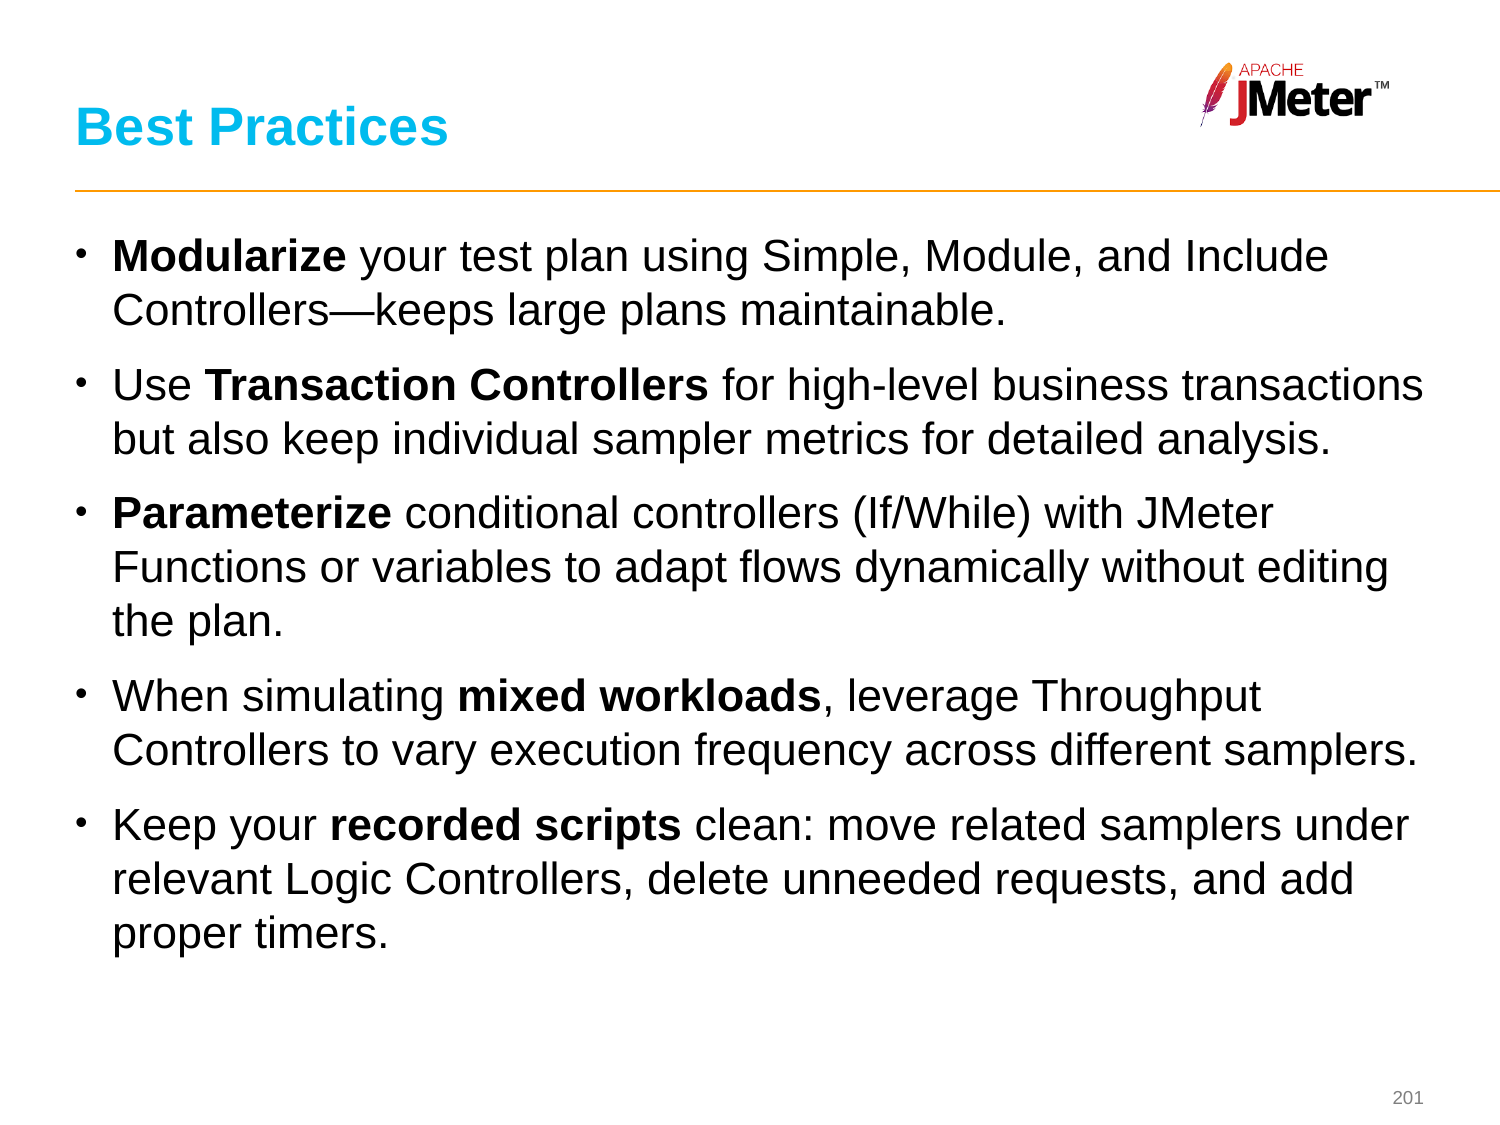

# Best Practices
Modularize your test plan using Simple, Module, and Include Controllers—keeps large plans maintainable.
Use Transaction Controllers for high-level business transactions but also keep individual sampler metrics for detailed analysis.
Parameterize conditional controllers (If/While) with JMeter Functions or variables to adapt flows dynamically without editing the plan.
When simulating mixed workloads, leverage Throughput Controllers to vary execution frequency across different samplers.
Keep your recorded scripts clean: move related samplers under relevant Logic Controllers, delete unneeded requests, and add proper timers.